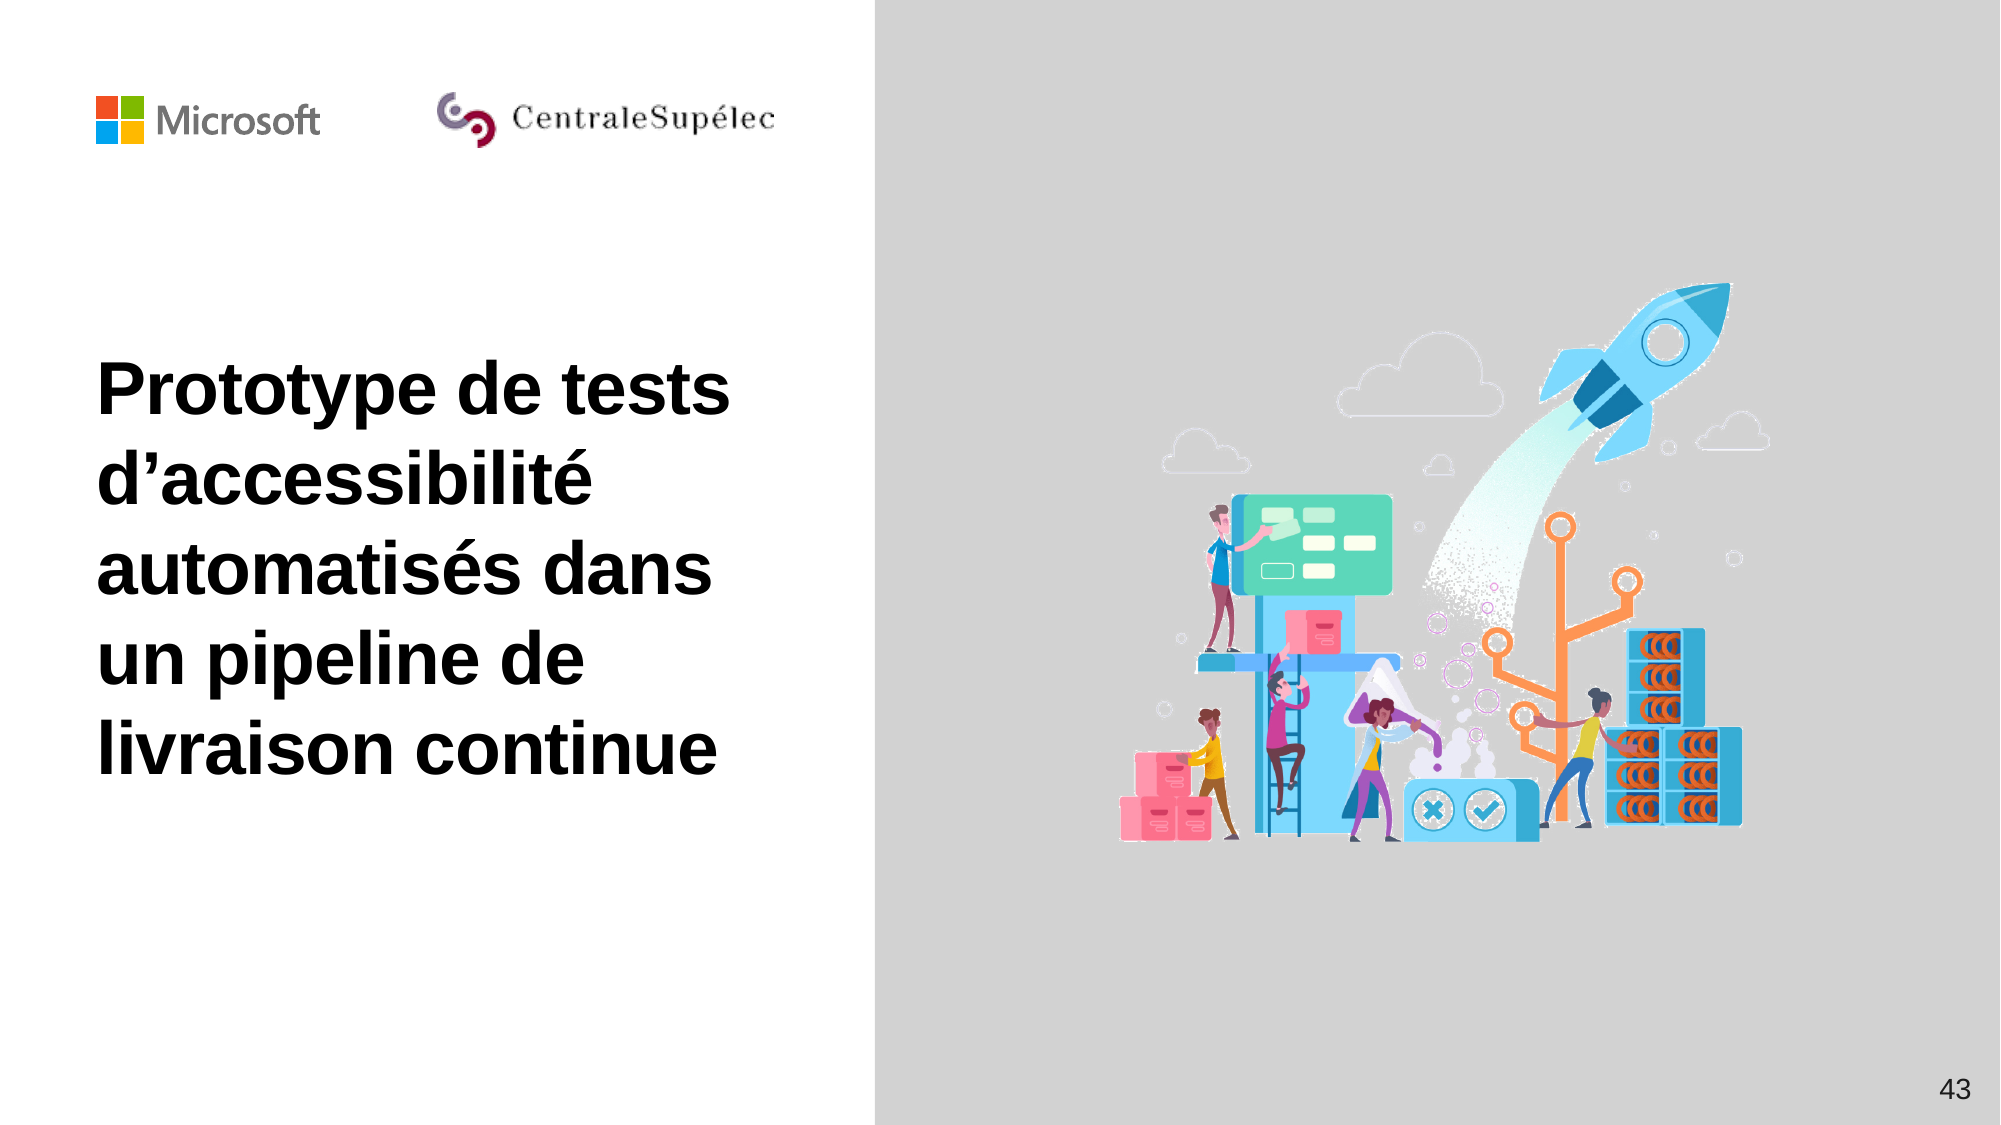

# Prototype de tests d’accessibilité automatisés dans un pipeline de livraison continue
43